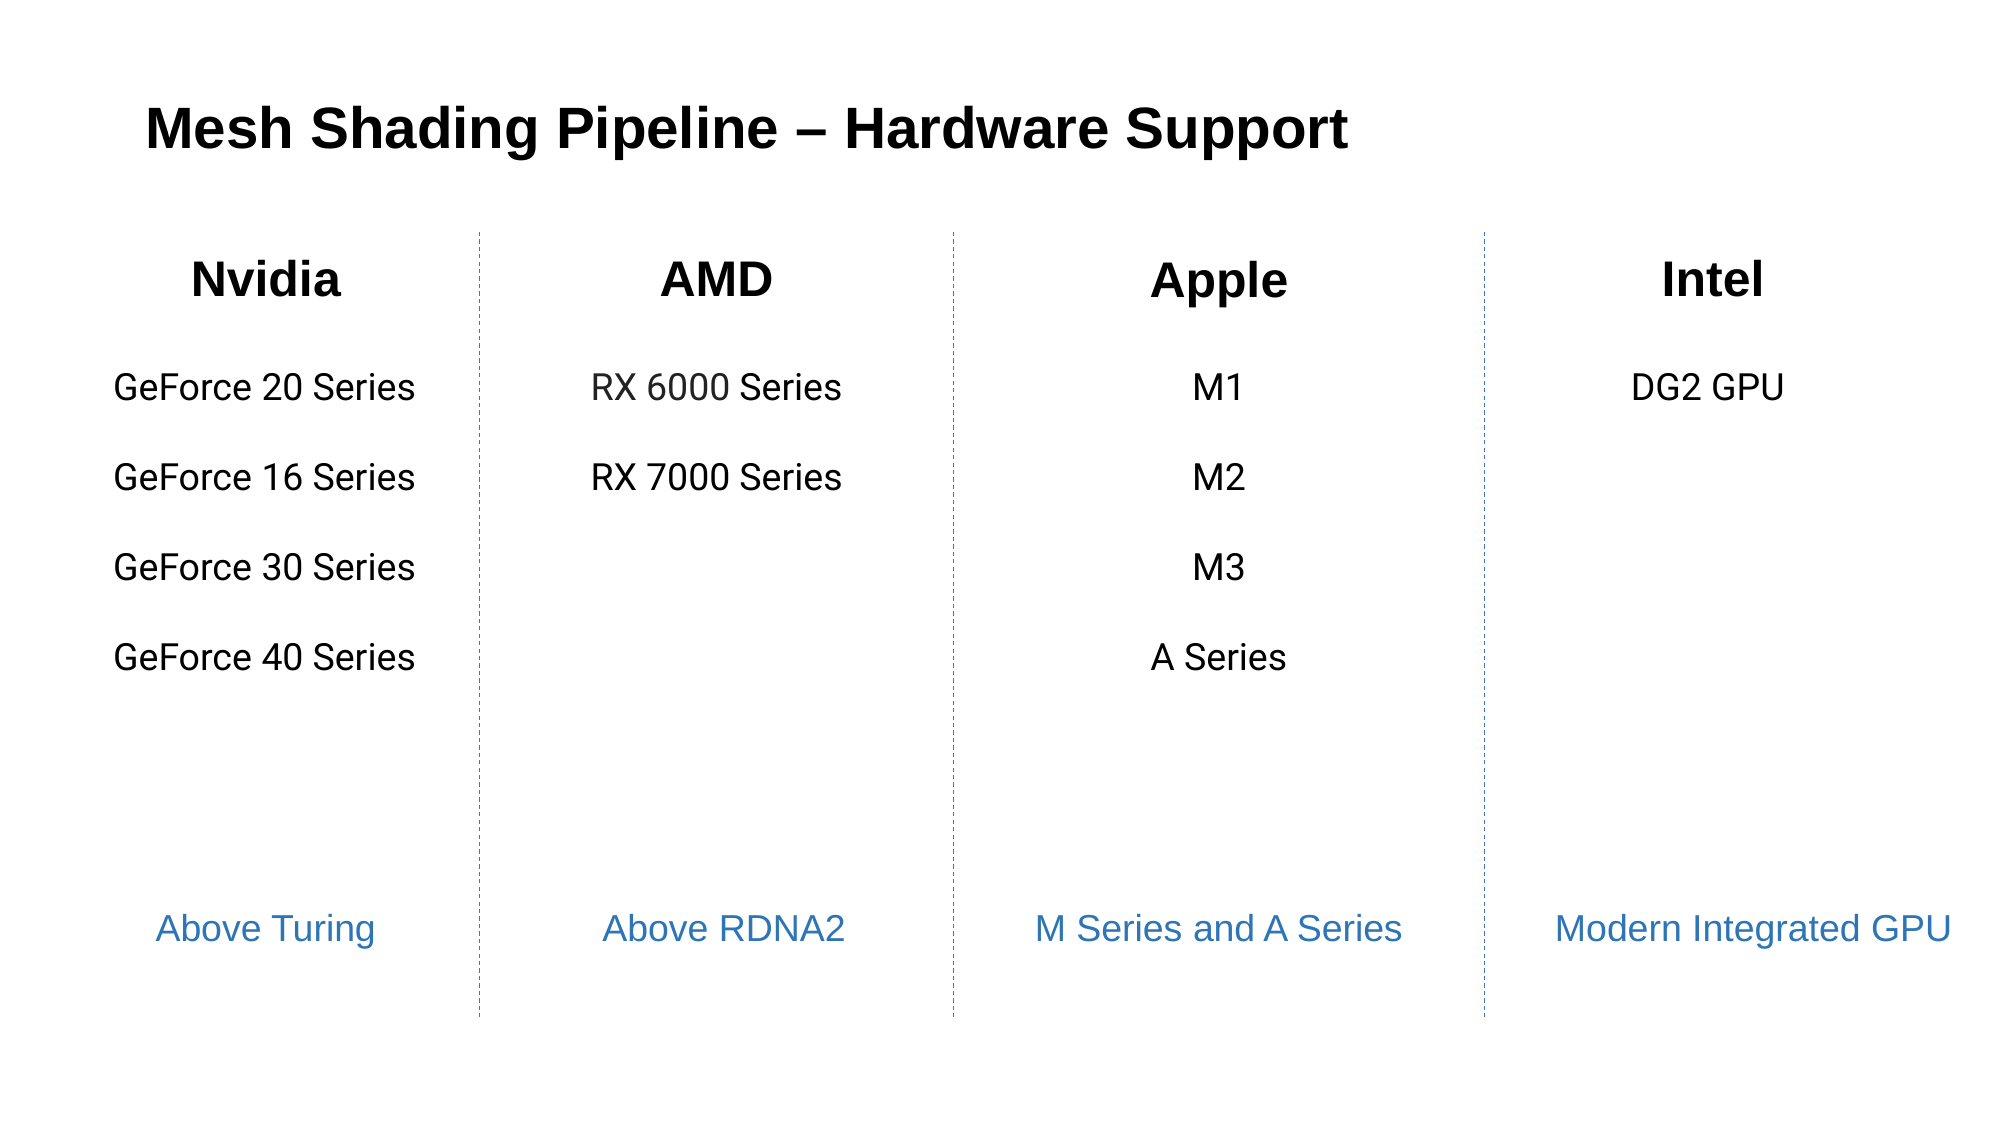

Mesh Shading Pipeline – Hardware Support
Intel
AMD
Nvidia
Apple
RX 6000 Series

RX 7000 Series
M1

M2

M3

A Series
DG2 GPU
GeForce 20 Series

GeForce 16 Series

GeForce 30 Series

GeForce 40 Series
Above Turing
Above RDNA2
M Series and A Series
Modern Integrated GPU